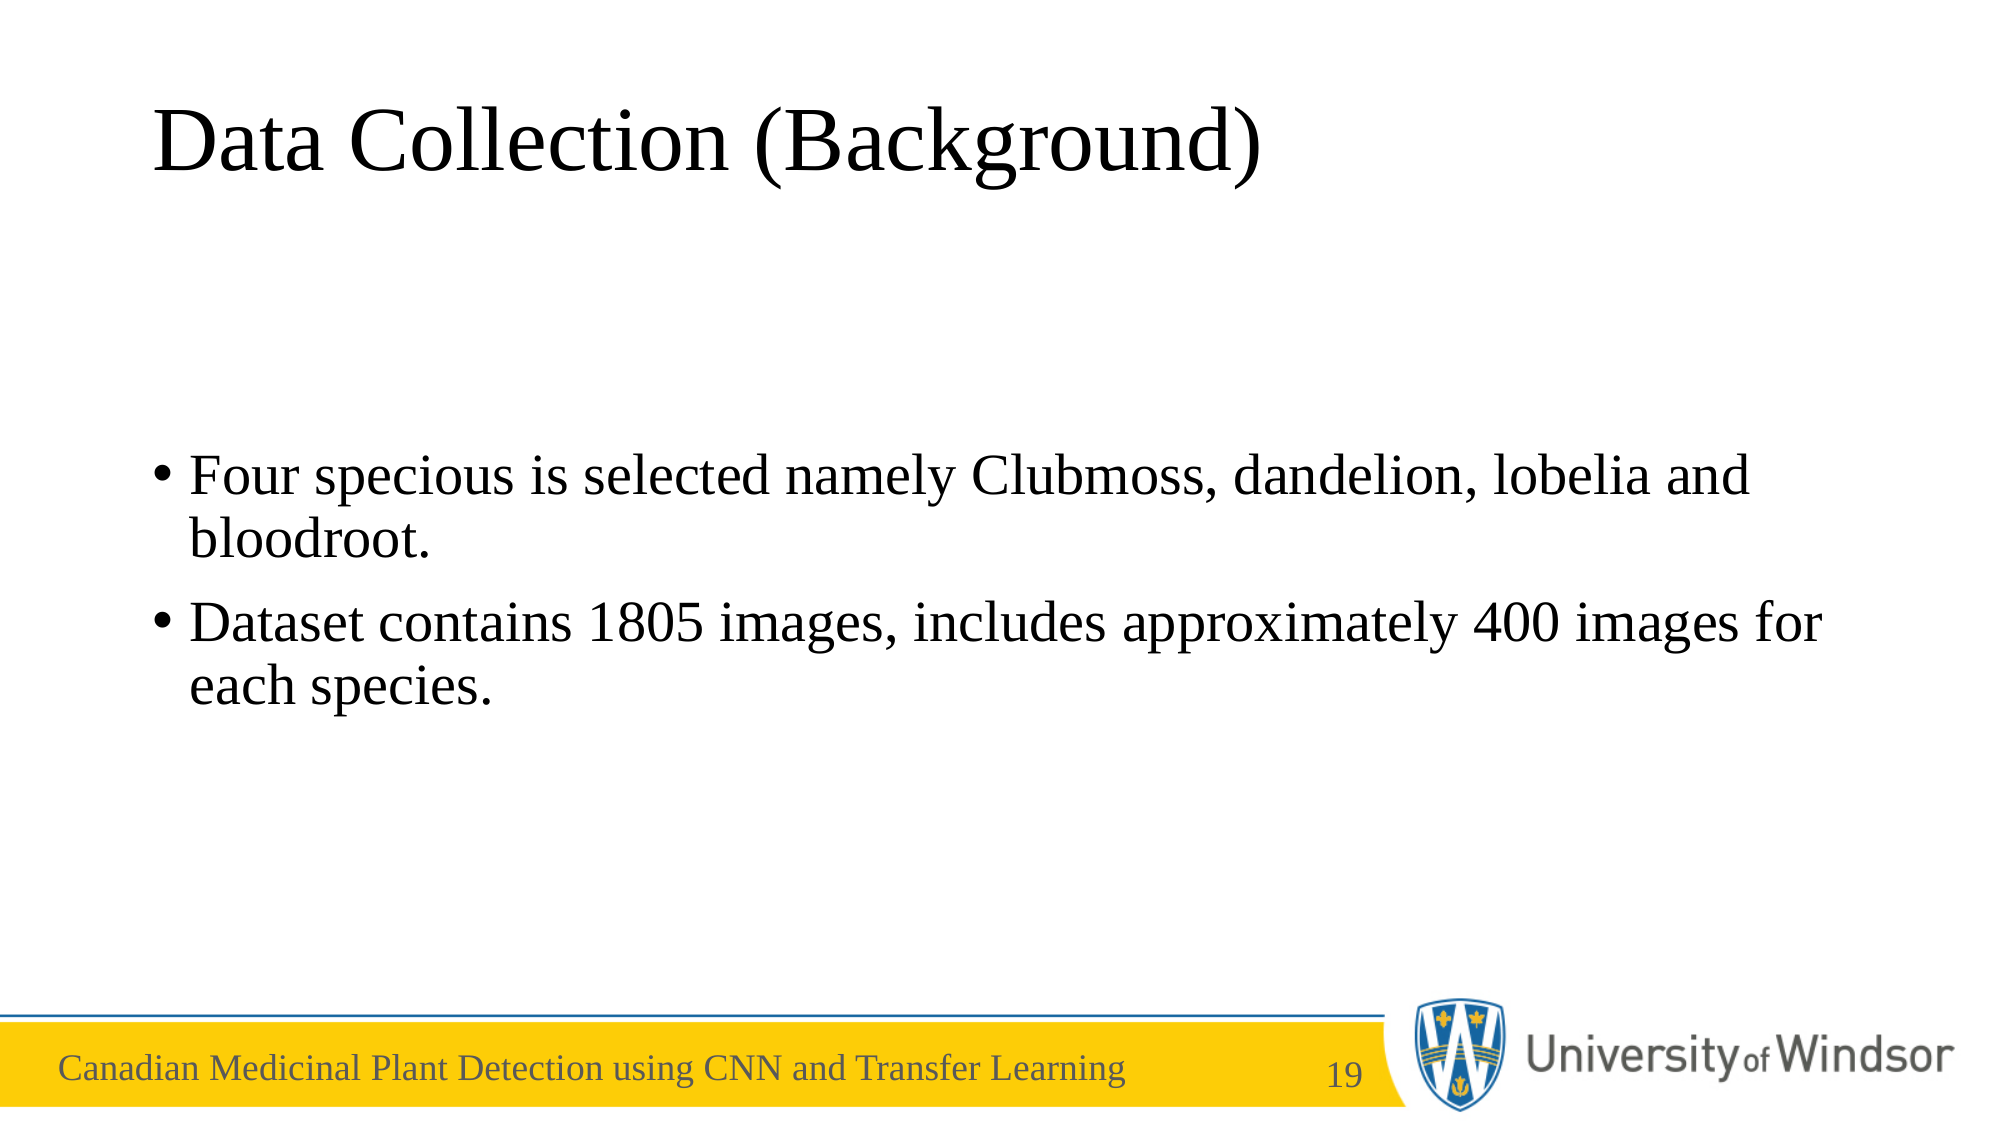

# Data Collection (Background)
Four specious is selected namely Clubmoss, dandelion, lobelia and bloodroot.
Dataset contains 1805 images, includes approximately 400 images for each species.

19